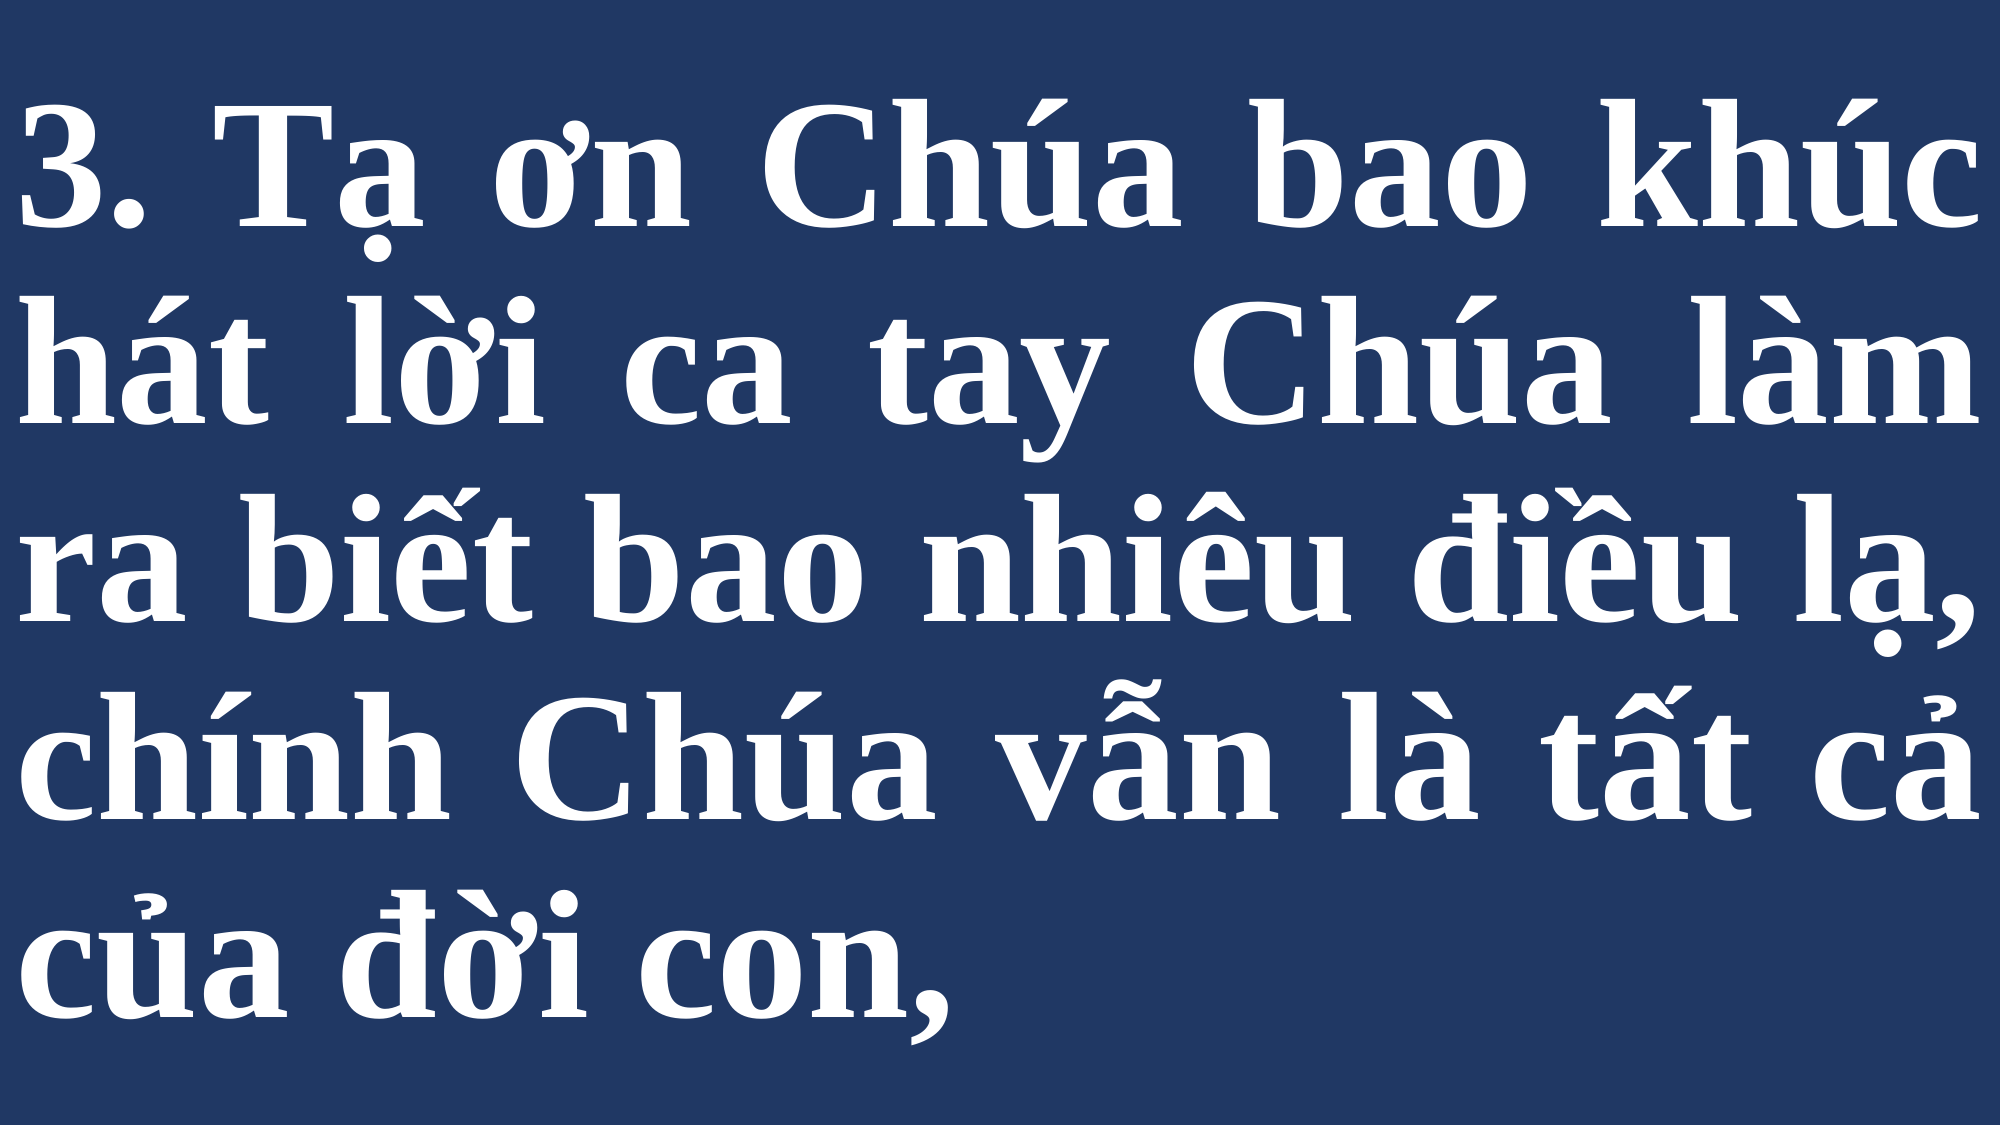

# 3. Tạ ơn Chúa bao khúc hát lời ca tay Chúa làm ra biết bao nhiêu điều lạ, chính Chúa vẫn là tất cả của đời con,